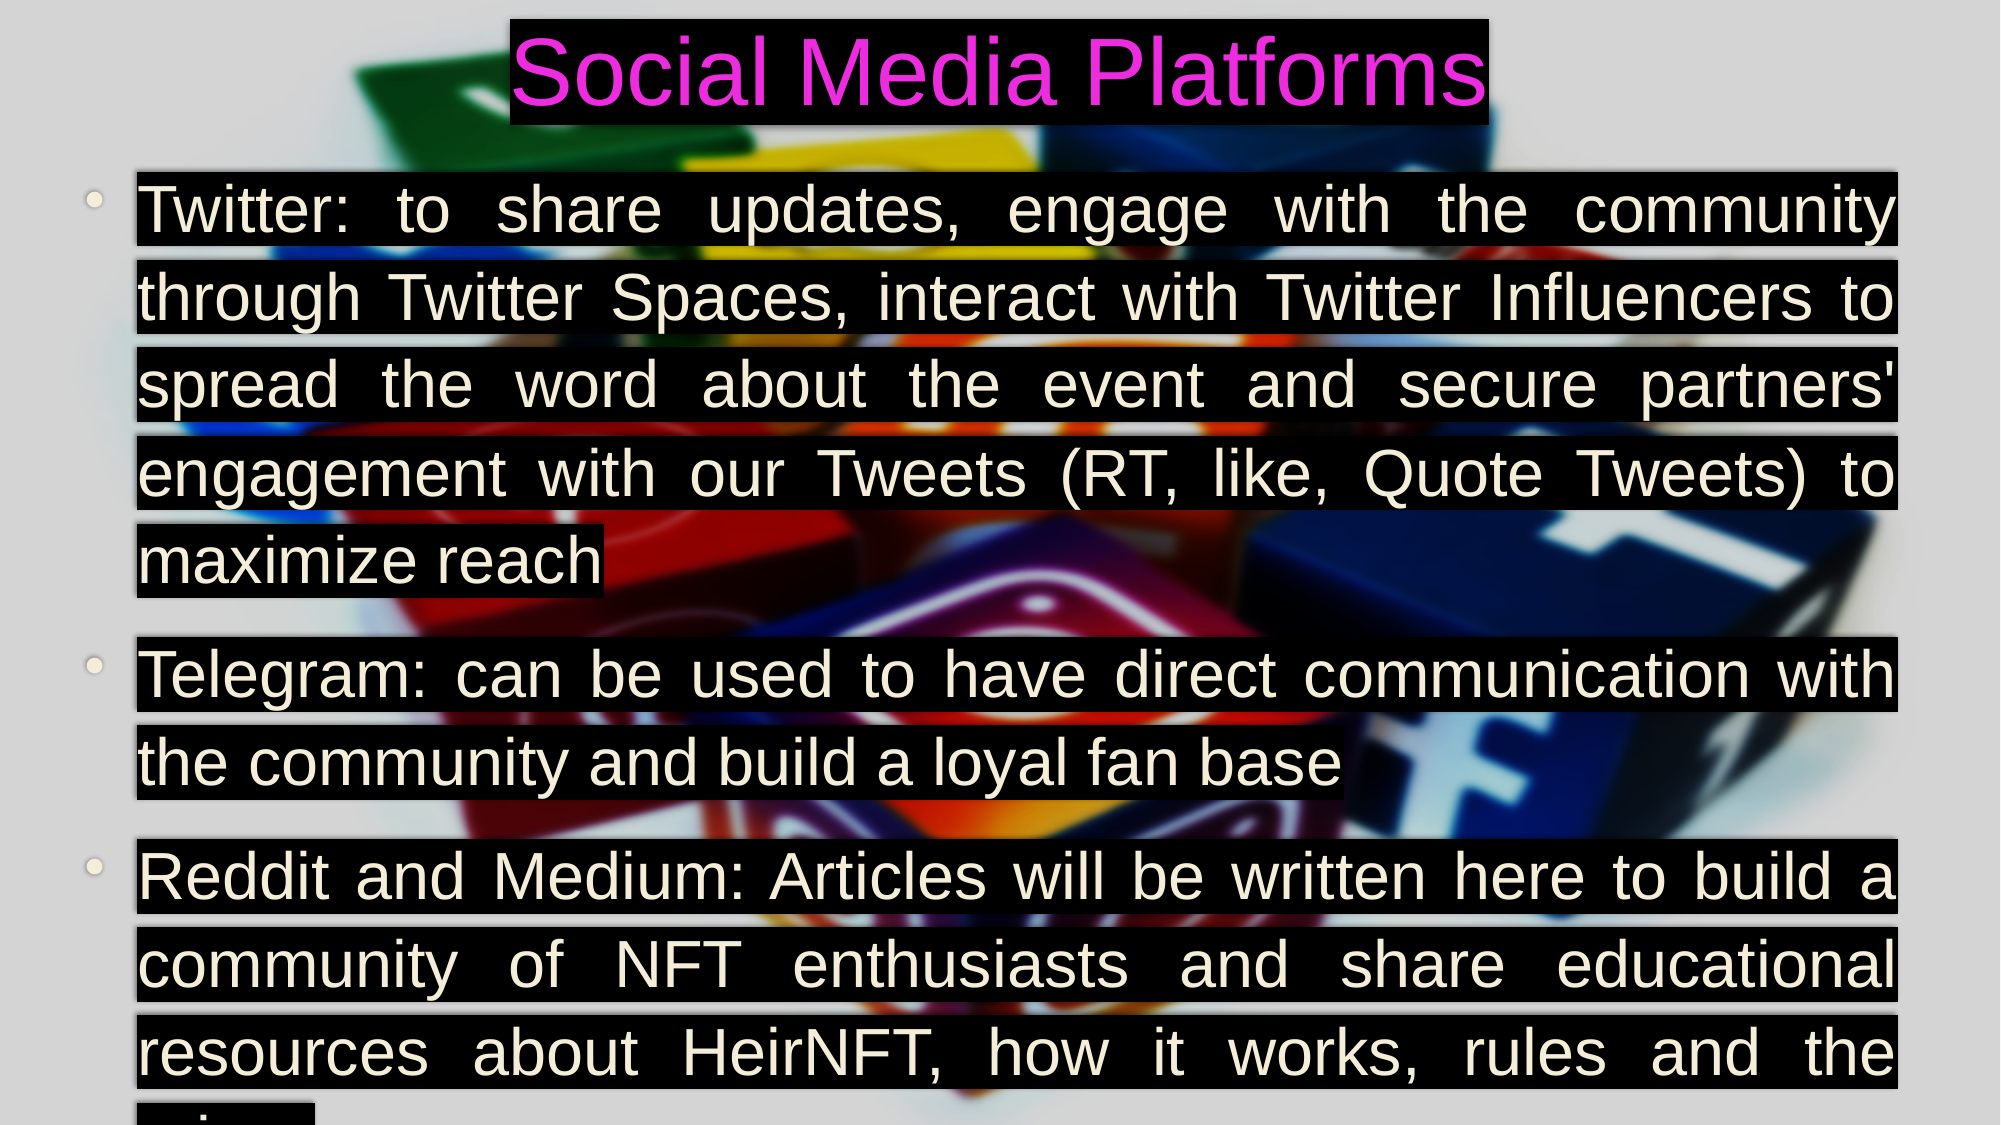

# Social Media Platforms
Twitter: to share updates, engage with the community through Twitter Spaces, interact with Twitter Influencers to spread the word about the event and secure partners' engagement with our Tweets (RT, like, Quote Tweets) to maximize reach
Telegram: can be used to have direct communication with the community and build a loyal fan base
Reddit and Medium: Articles will be written here to build a community of NFT enthusiasts and share educational resources about HeirNFT, how it works, rules and the prizes